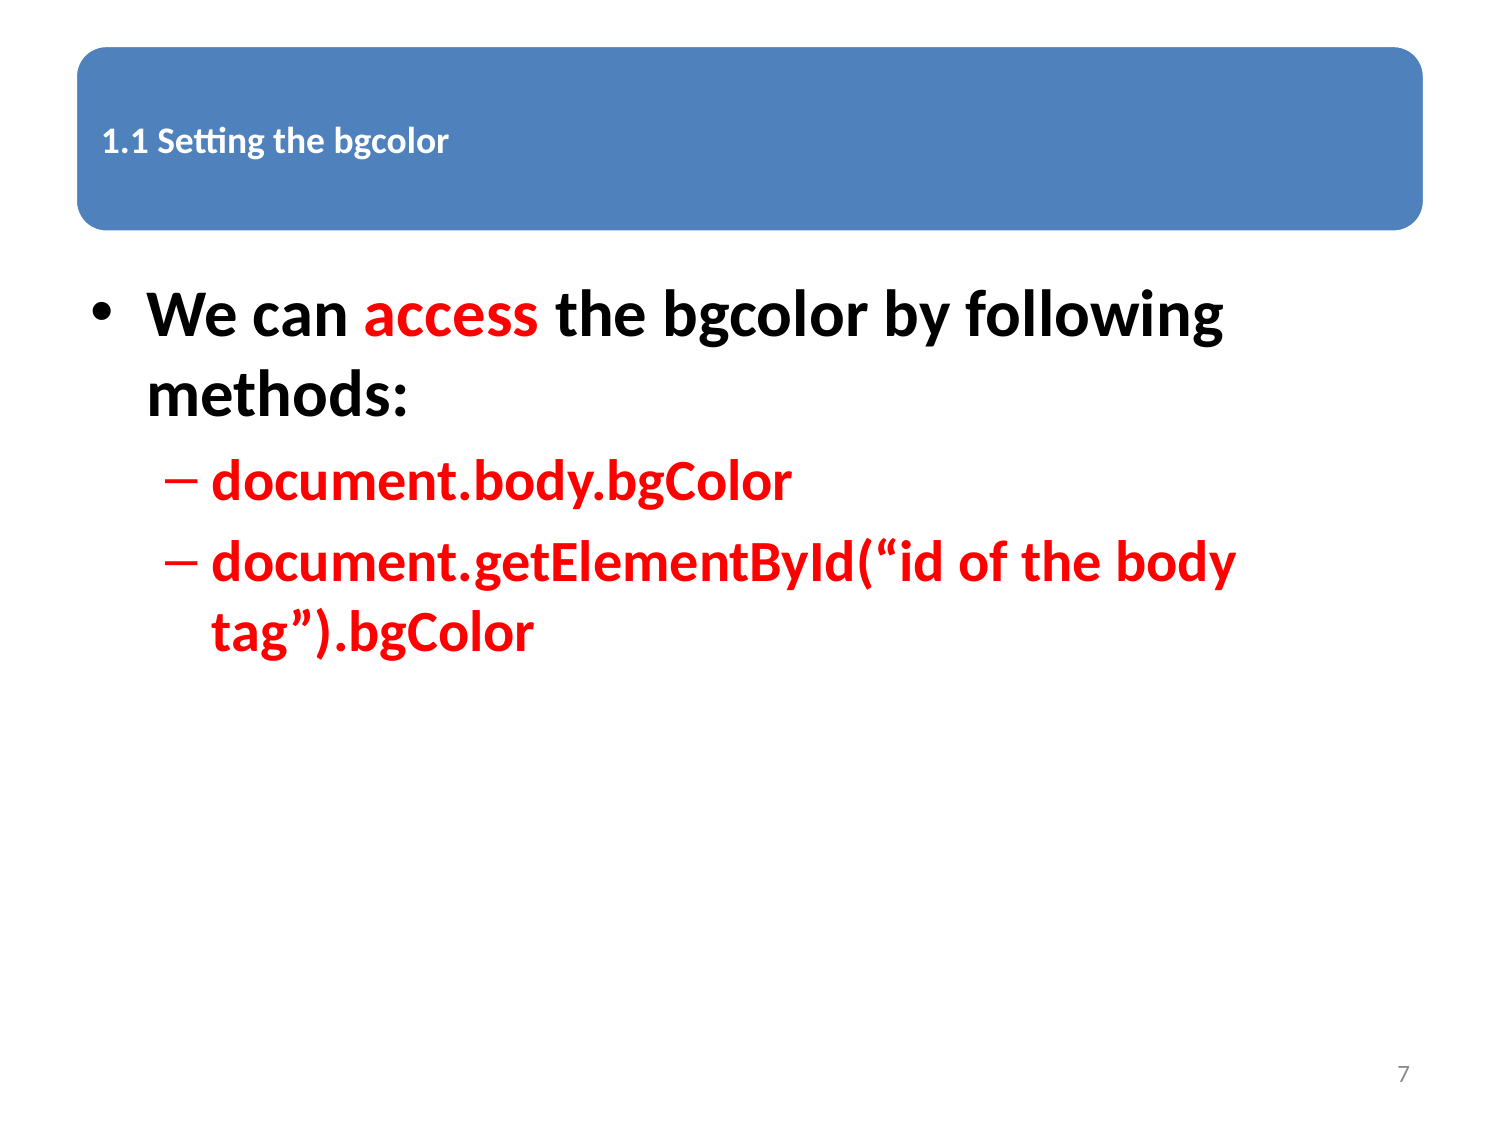

1.1 Setting the bgcolor
We can access the bgcolor by following methods:
document.body.bgColor
document.getElementById(“id of the body tag”).bgColor
7